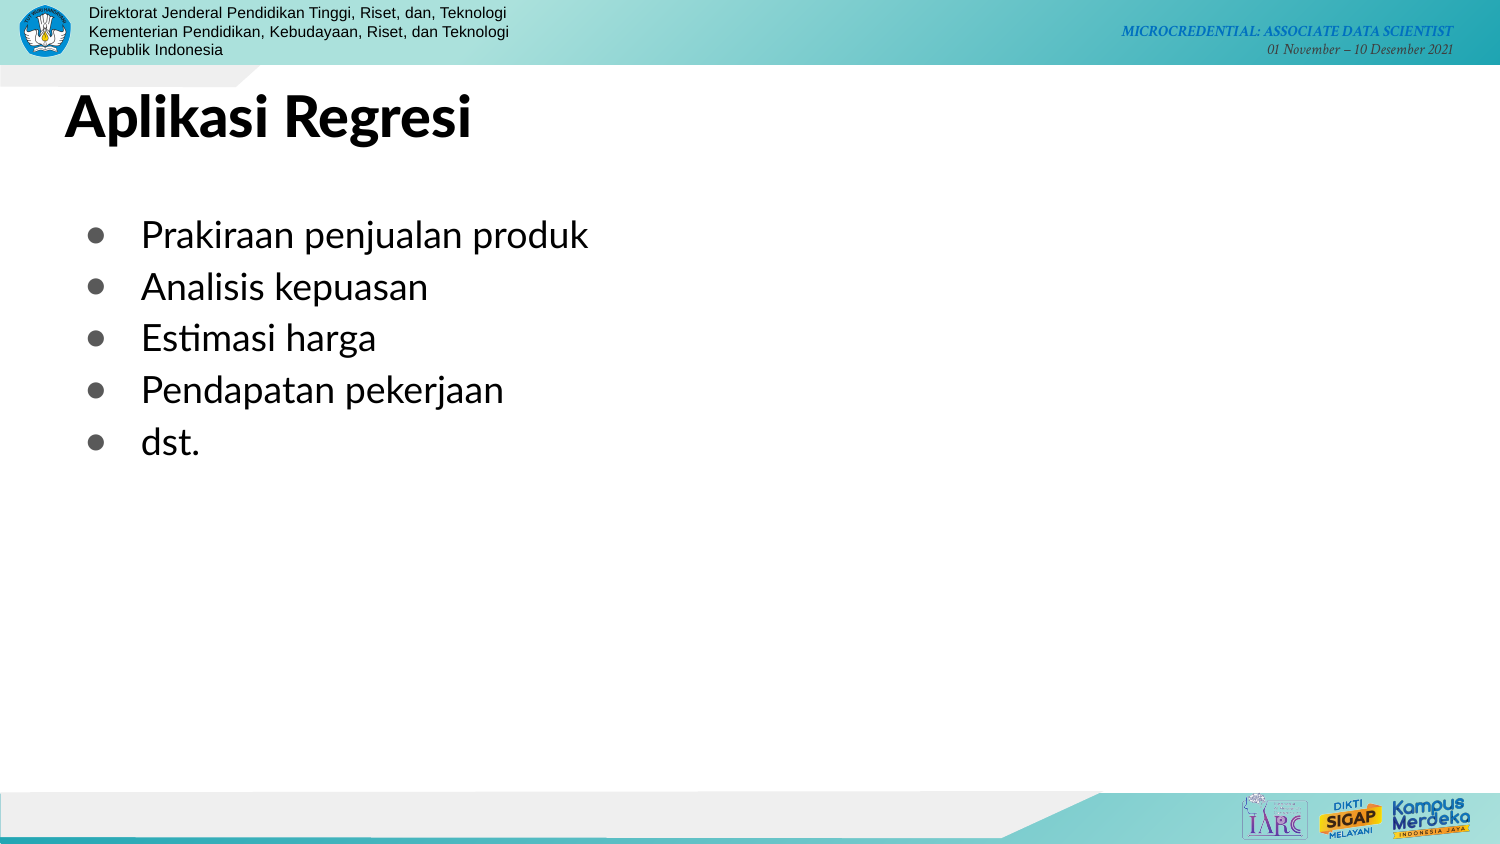

Aplikasi Regresi
Prakiraan penjualan produk
Analisis kepuasan
Estimasi harga
Pendapatan pekerjaan
dst.